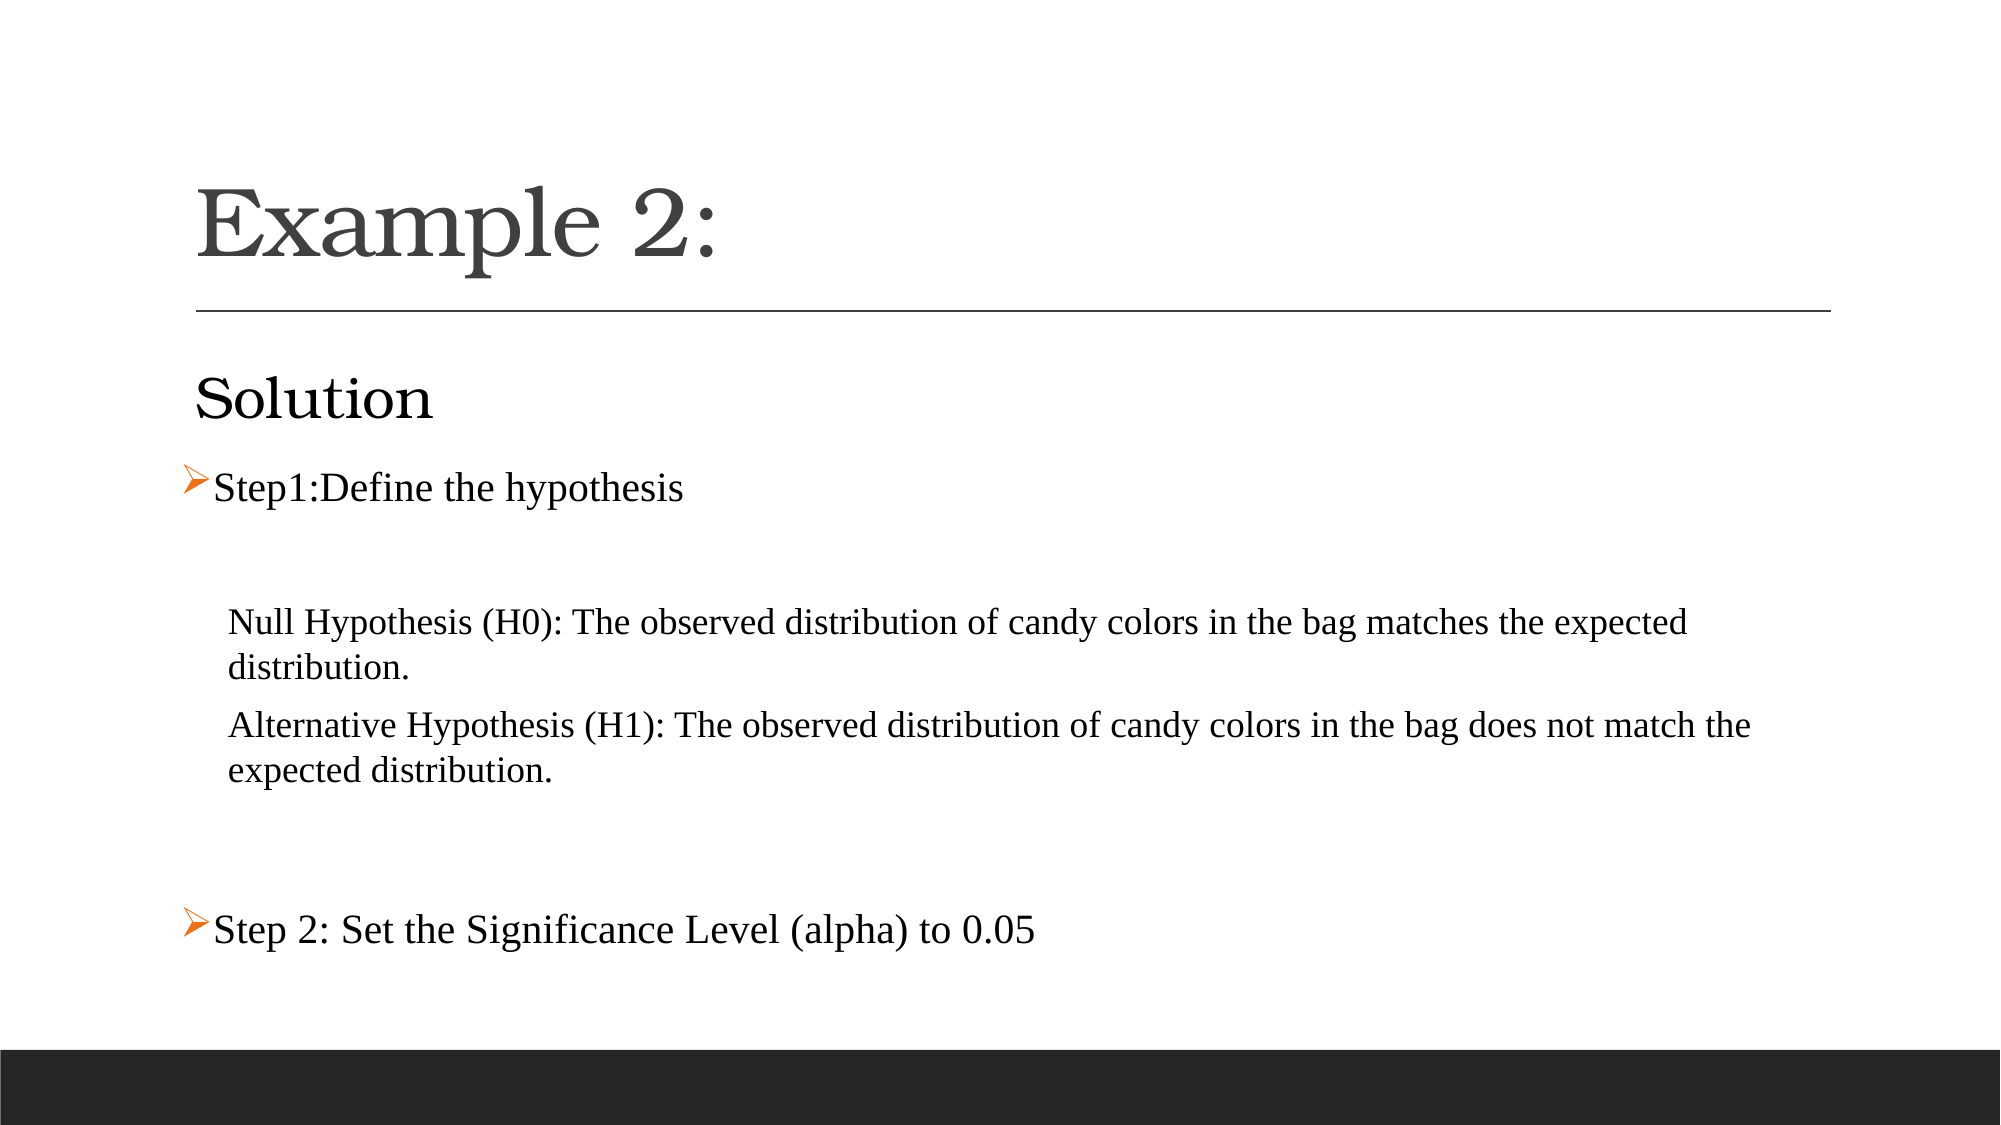

# Example 2:
Solution
Step1:Define the hypothesis

Null Hypothesis (H0): The observed distribution of candy colors in the bag matches the expected distribution.
Alternative Hypothesis (H1): The observed distribution of candy colors in the bag does not match the expected distribution.

Step 2: Set the Significance Level (alpha) to 0.05